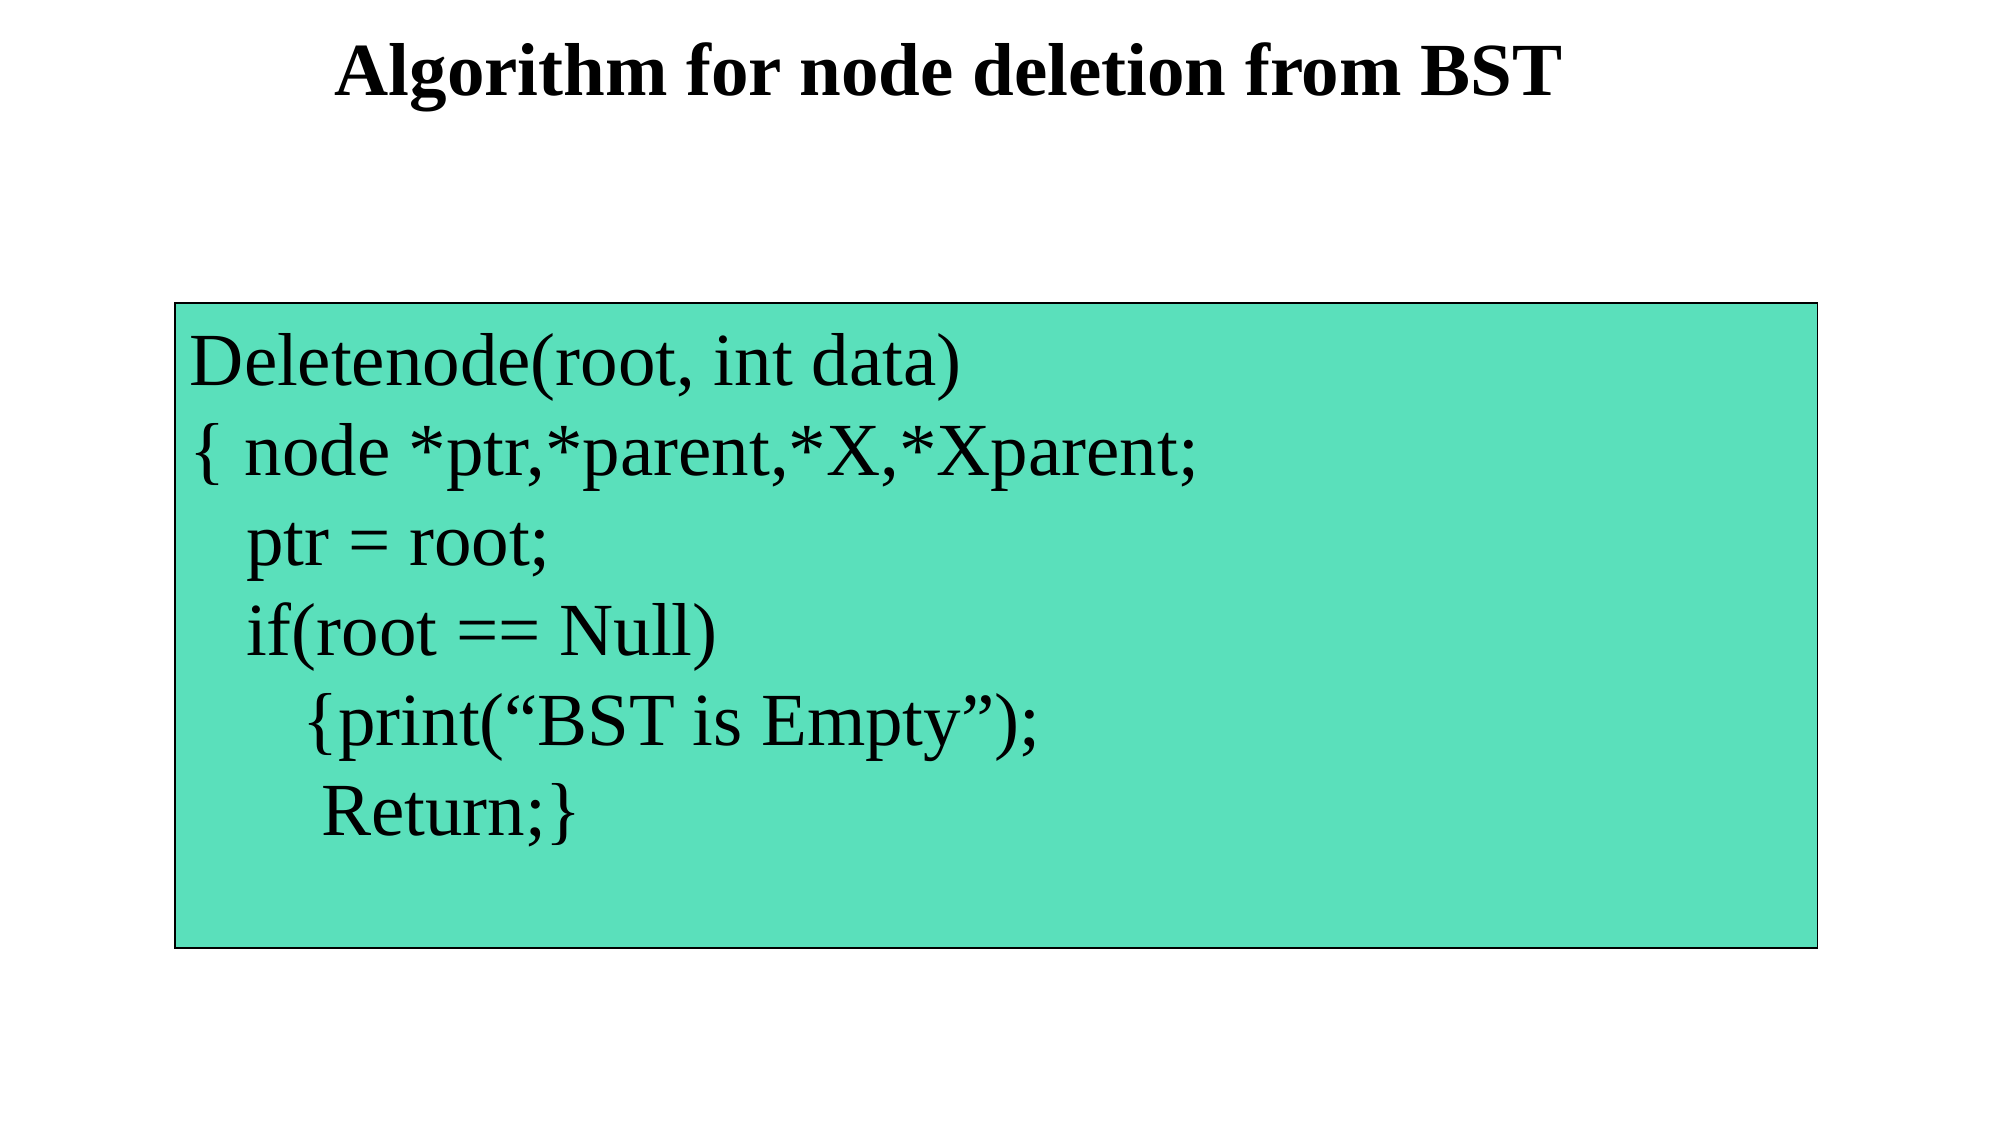

Algorithm for node deletion from BST
Deletenode(root, int data)
{ node *ptr,*parent,*X,*Xparent;
   ptr = root;
   if(root == Null)
      {print(“BST is Empty”);
       Return;}